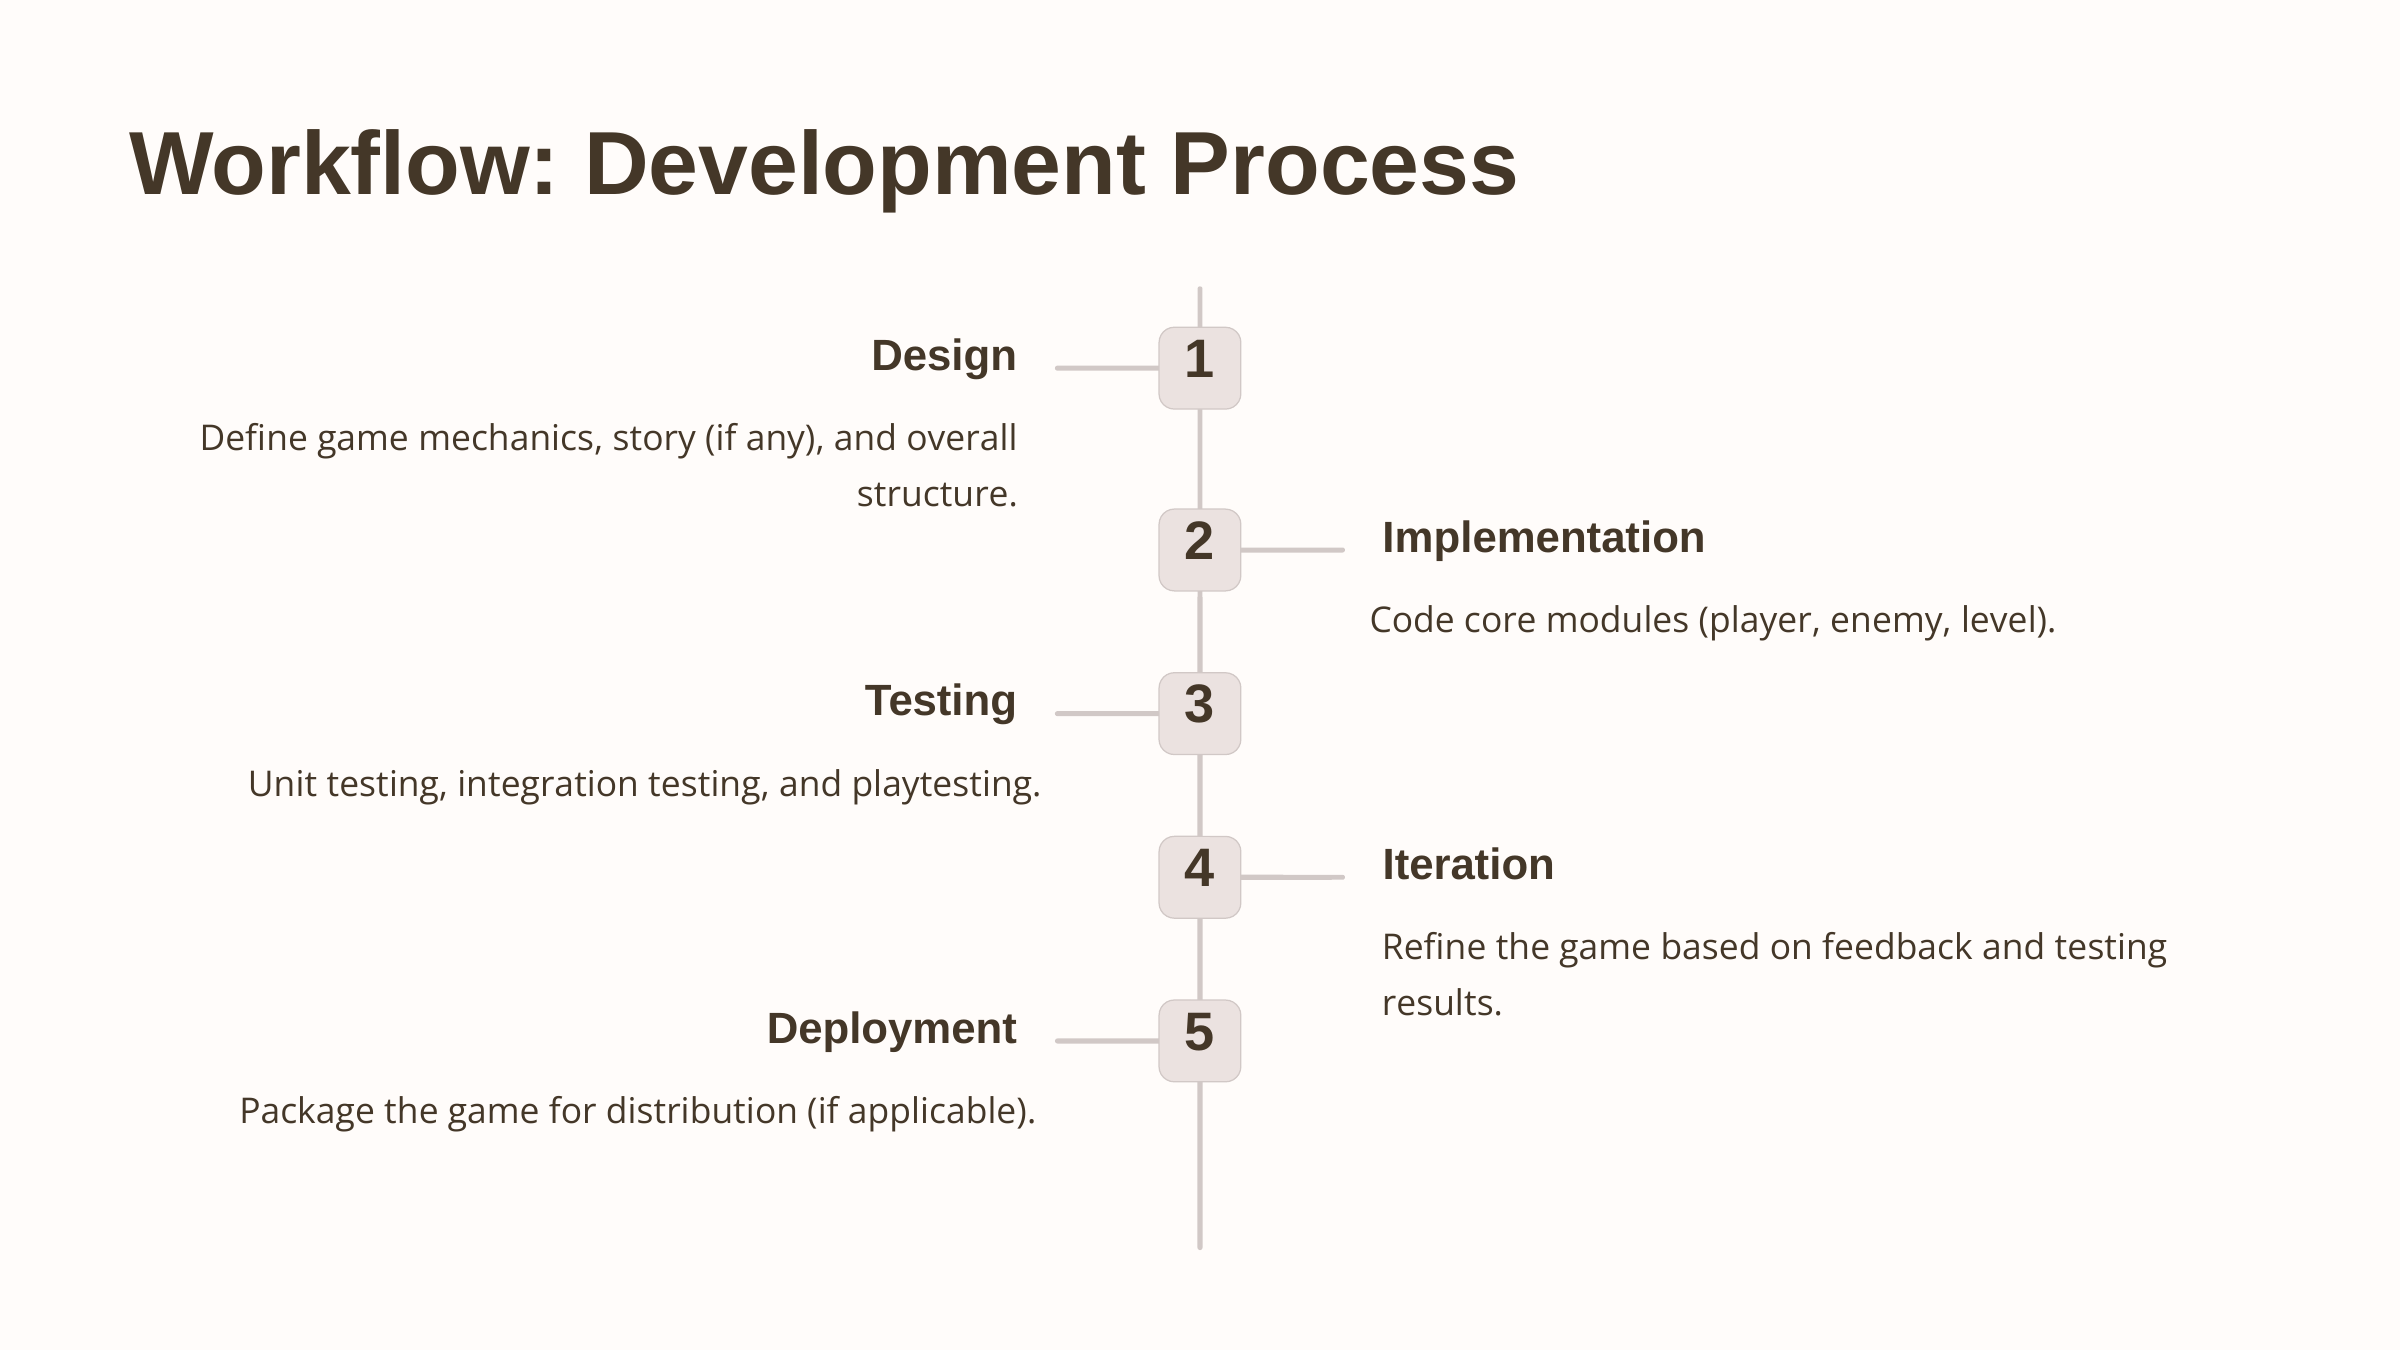

Workflow: Development Process

Design

1

Define game mechanics, story (if any), and overall structure.
Implementation

2

Code core modules (player, enemy, level).
Testing

3

Unit testing, integration testing, and playtesting.
Iteration

4

Refine the game based on feedback and testing results.
Deployment

5

Package the game for distribution (if applicable).